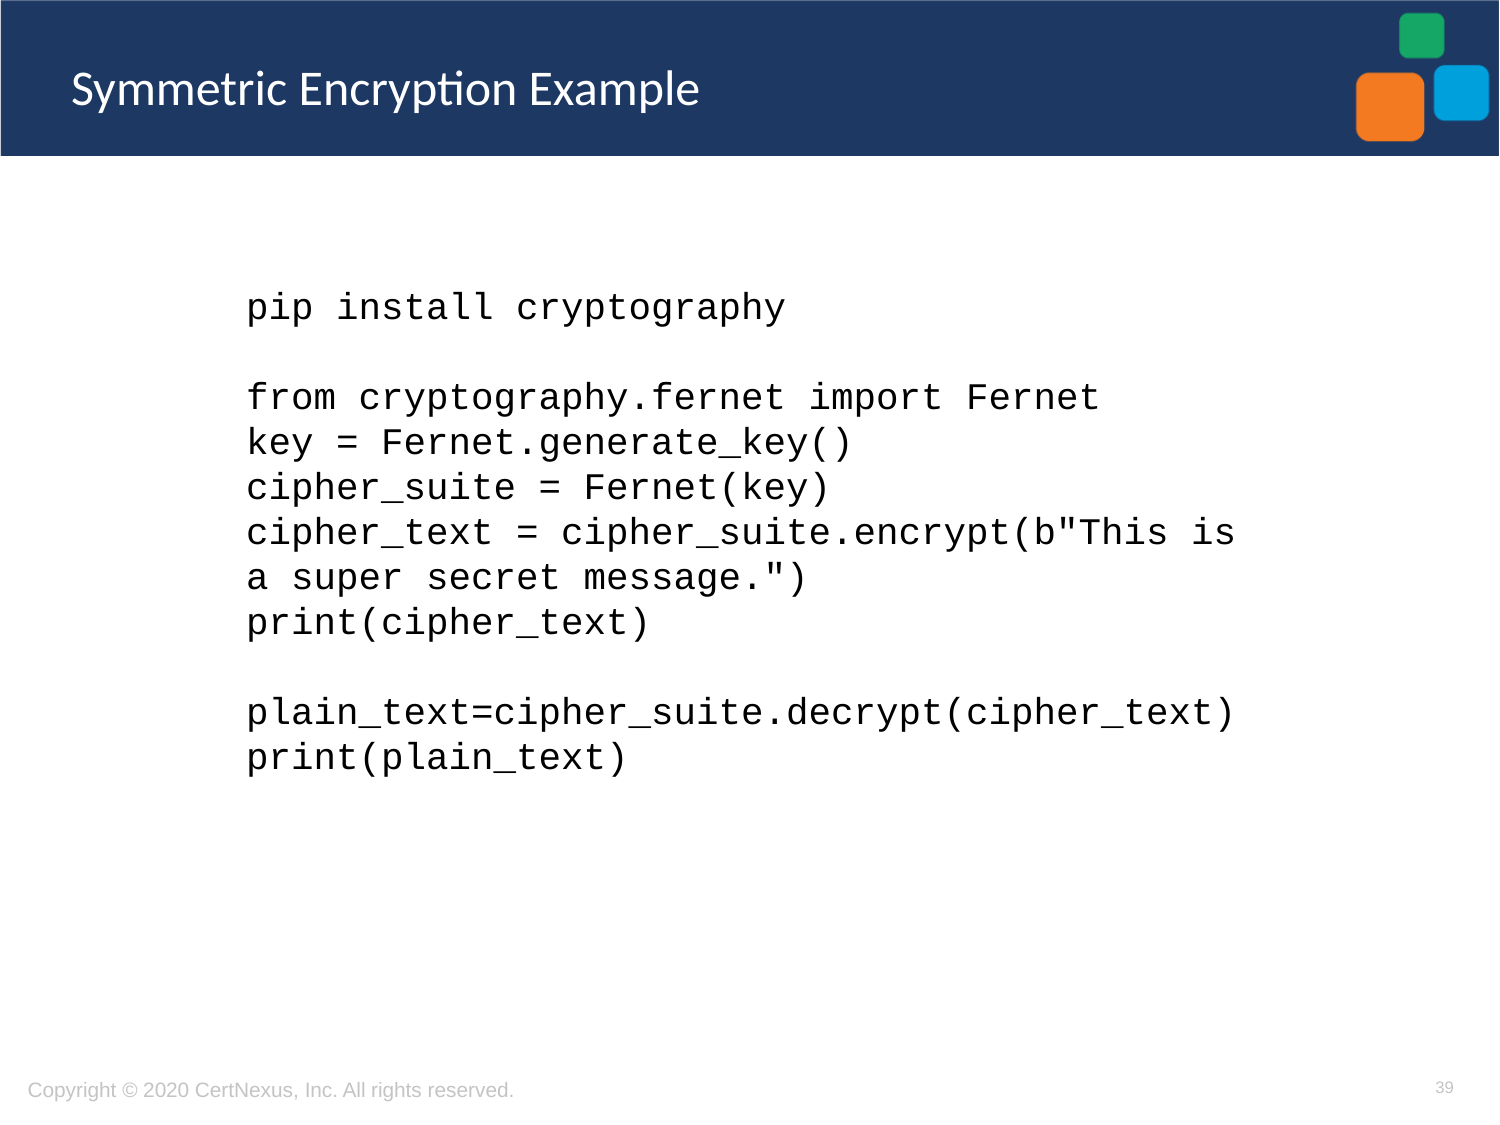

# Symmetric Encryption Example
pip install cryptography

from cryptography.fernet import Fernet
key = Fernet.generate_key()
cipher_suite = Fernet(key)
cipher_text = cipher_suite.encrypt(b"This is a super secret message.")
print(cipher_text)

plain_text=cipher_suite.decrypt(cipher_text)
print(plain_text)
39